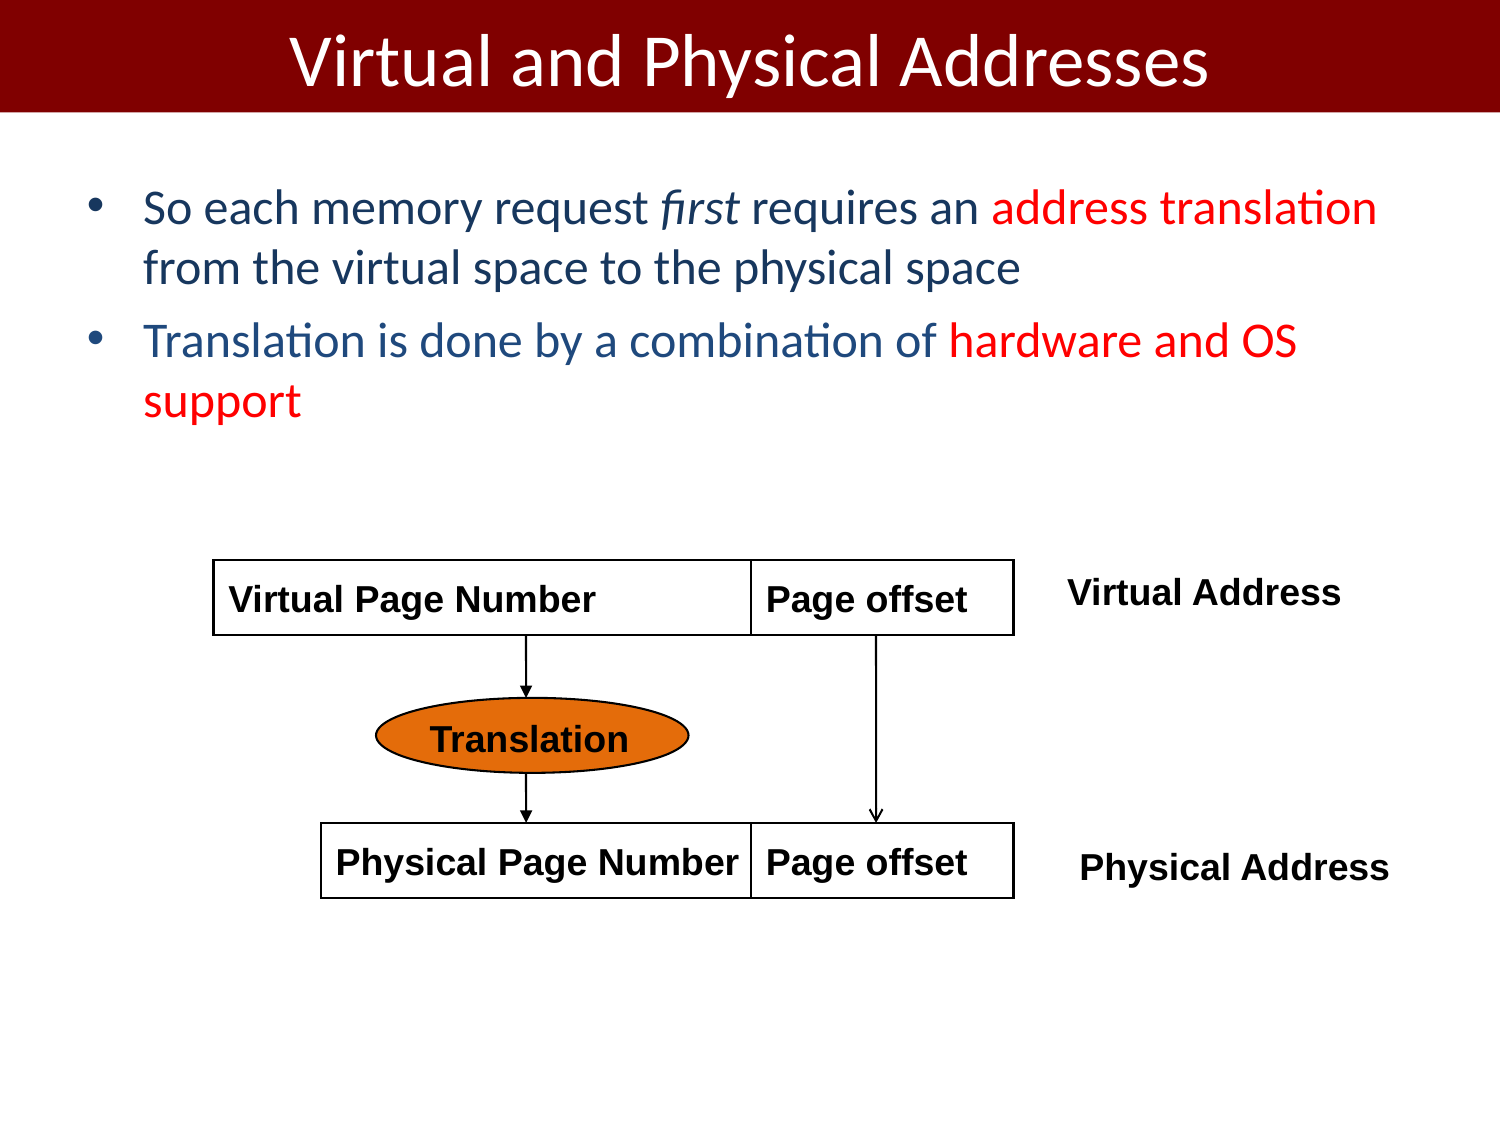

# Virtual and Physical Addresses
So each memory request first requires an address translation from the virtual space to the physical space
Translation is done by a combination of hardware and OS support
Virtual Page Number
Page offset
Virtual Address

Translation

Physical Page Number
Page offset
Physical Address